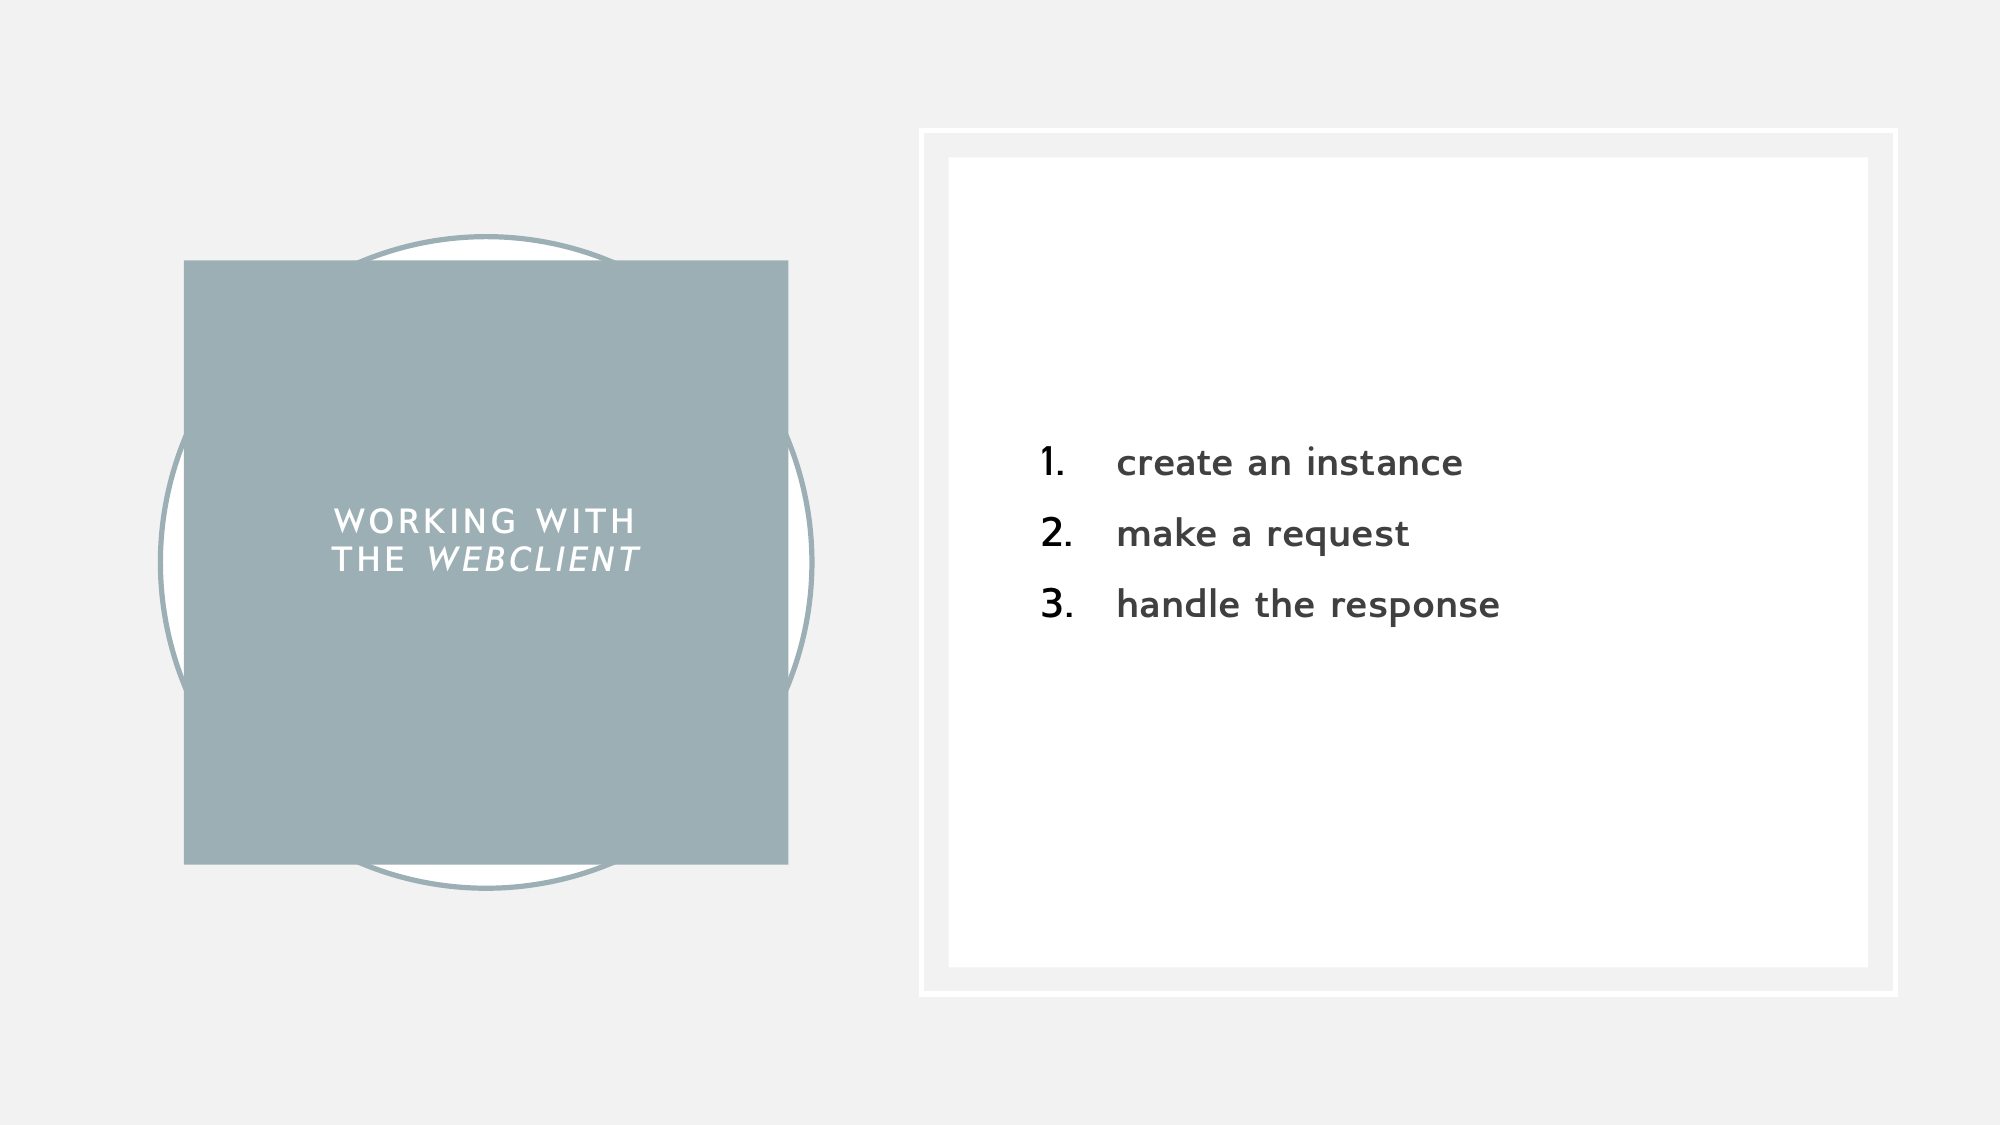

create an instance
make a request
handle the response

# Working With the WebClient